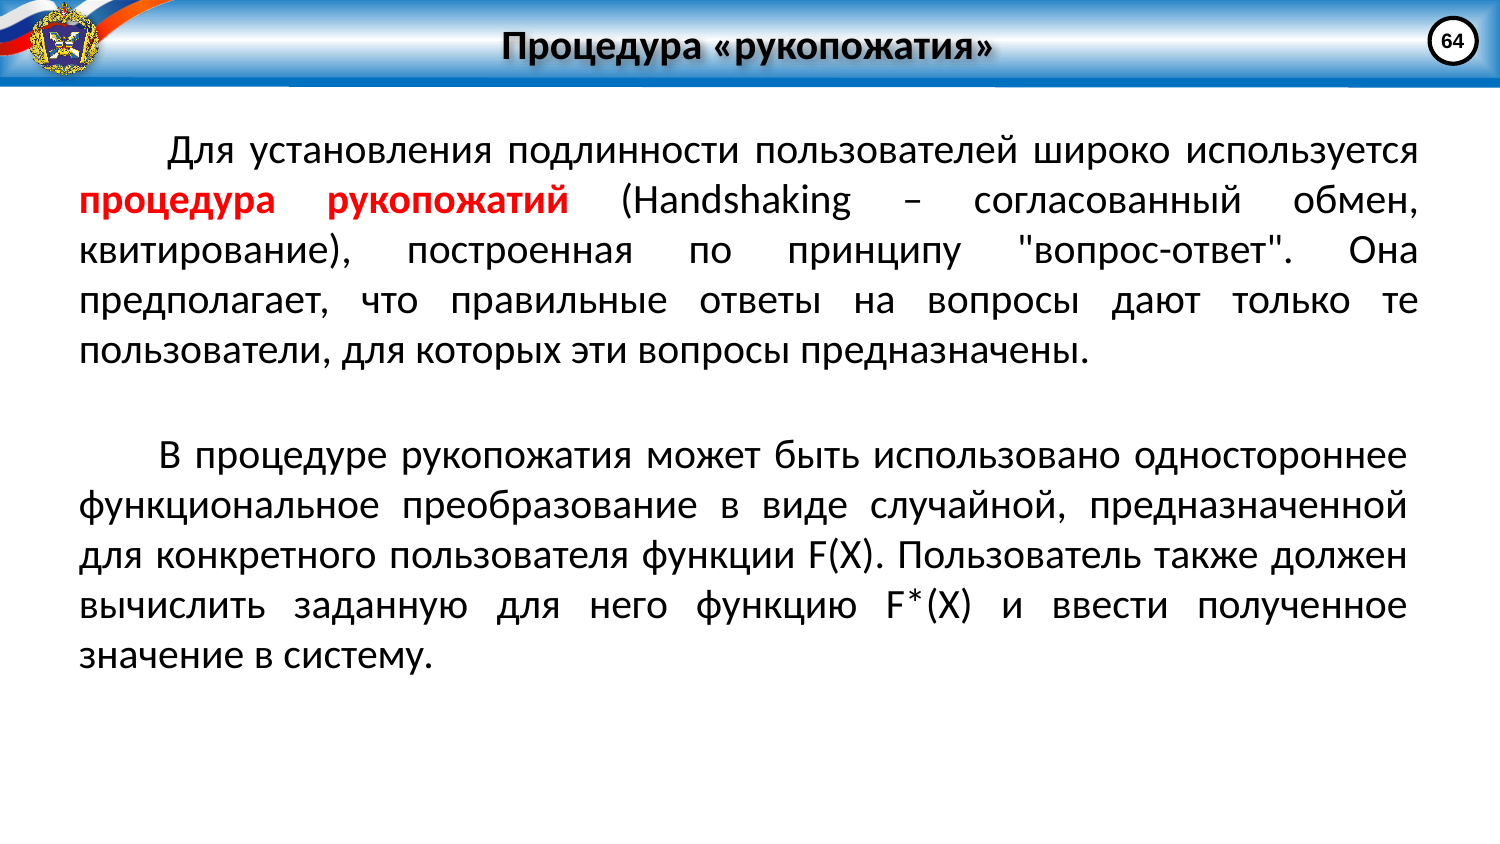

# Процедура «рукопожатия»
64
      Для установления подлинности пользователей широко используется процедура рукопожатий (Handshaking – согласованный обмен, квитирование), построенная по принципу "вопрос-ответ". Она предполагает, что правильные ответы на вопросы дают только те пользователи, для которых эти вопросы предназначены.
      В процедуре рукопожатия может быть использовано одностороннее функциональное преобразование в виде случайной, предназначенной для конкретного пользователя функции F(X). Пользователь также должен вычислить заданную для него функцию F*(X) и ввести полученное значение в систему.